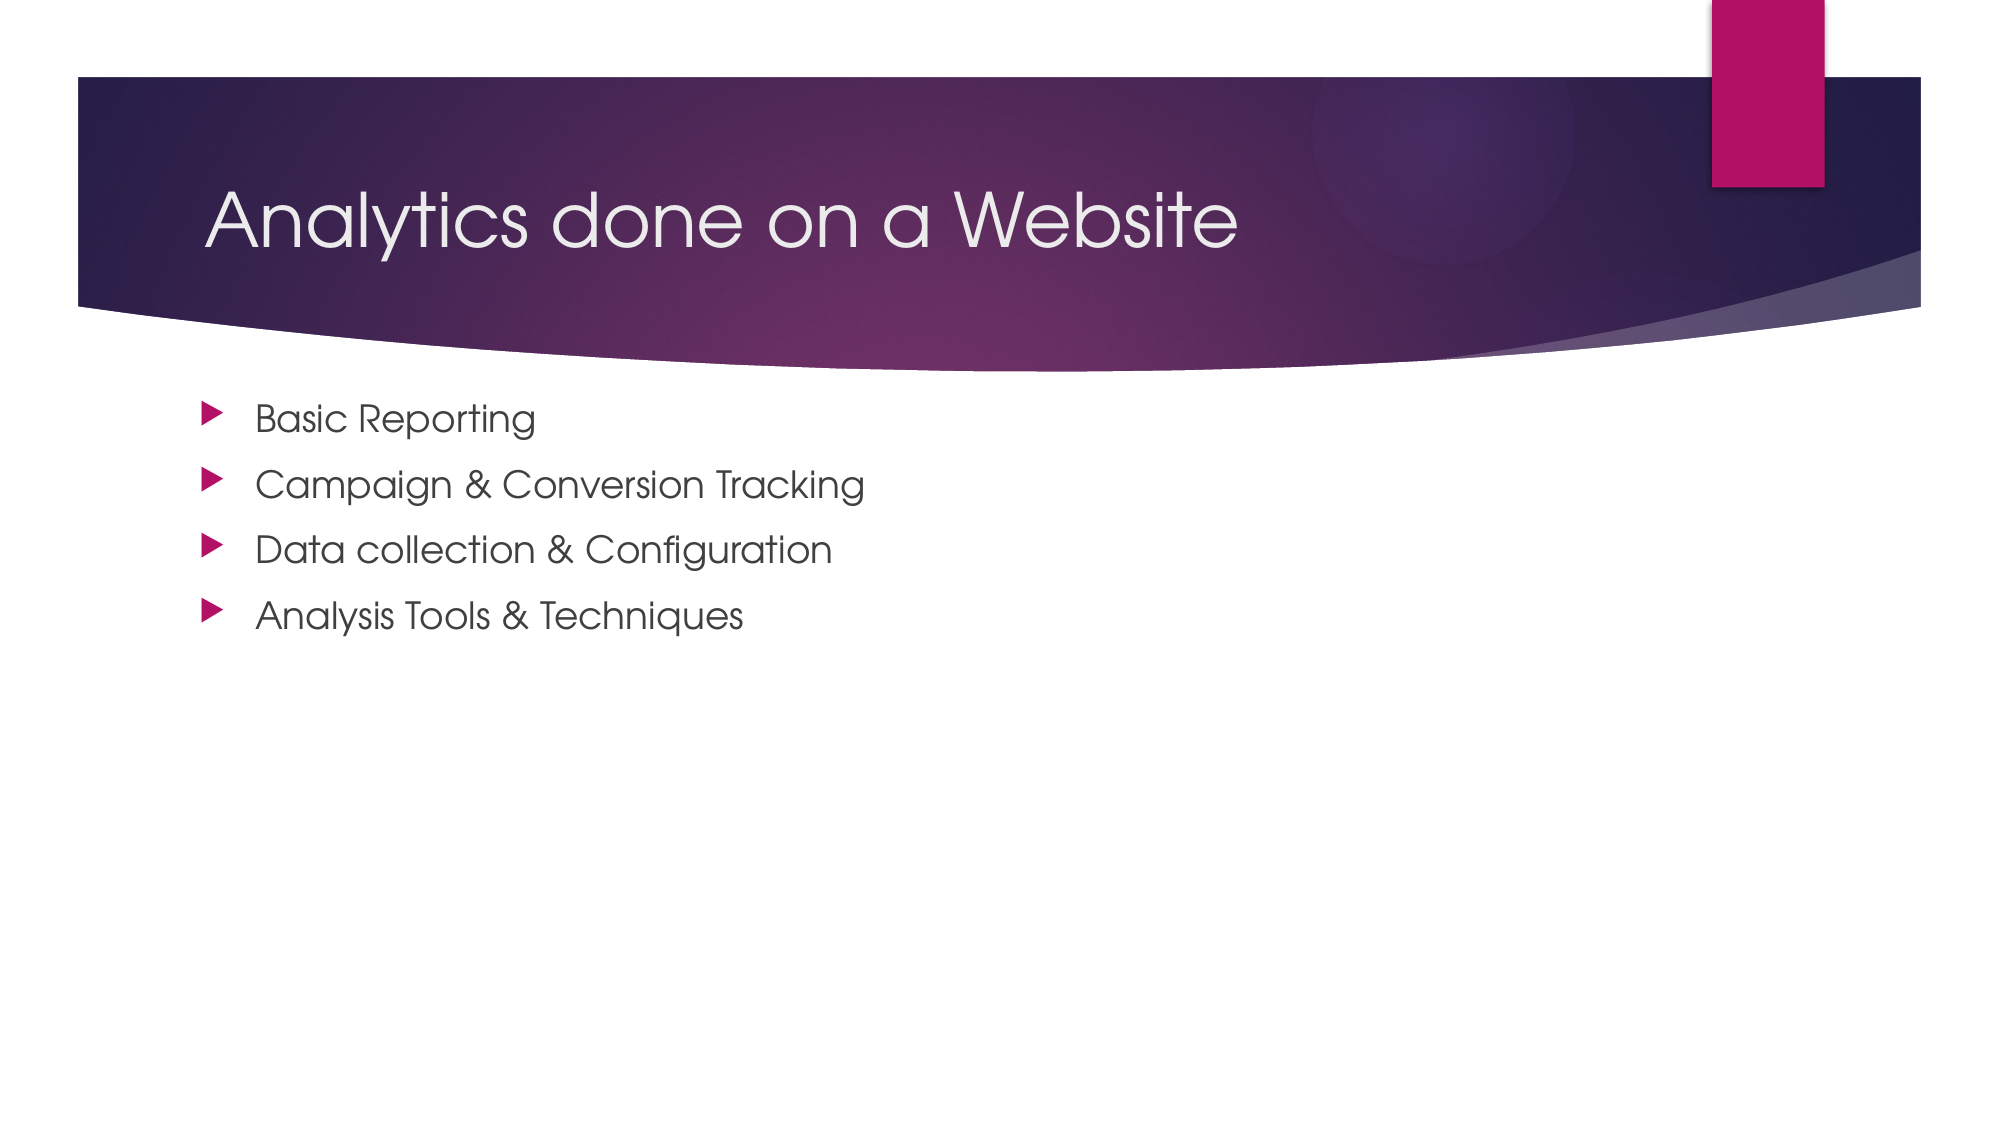

# Analytics done on a Website
Basic Reporting
Campaign & Conversion Tracking
Data collection & Configuration
Analysis Tools & Techniques